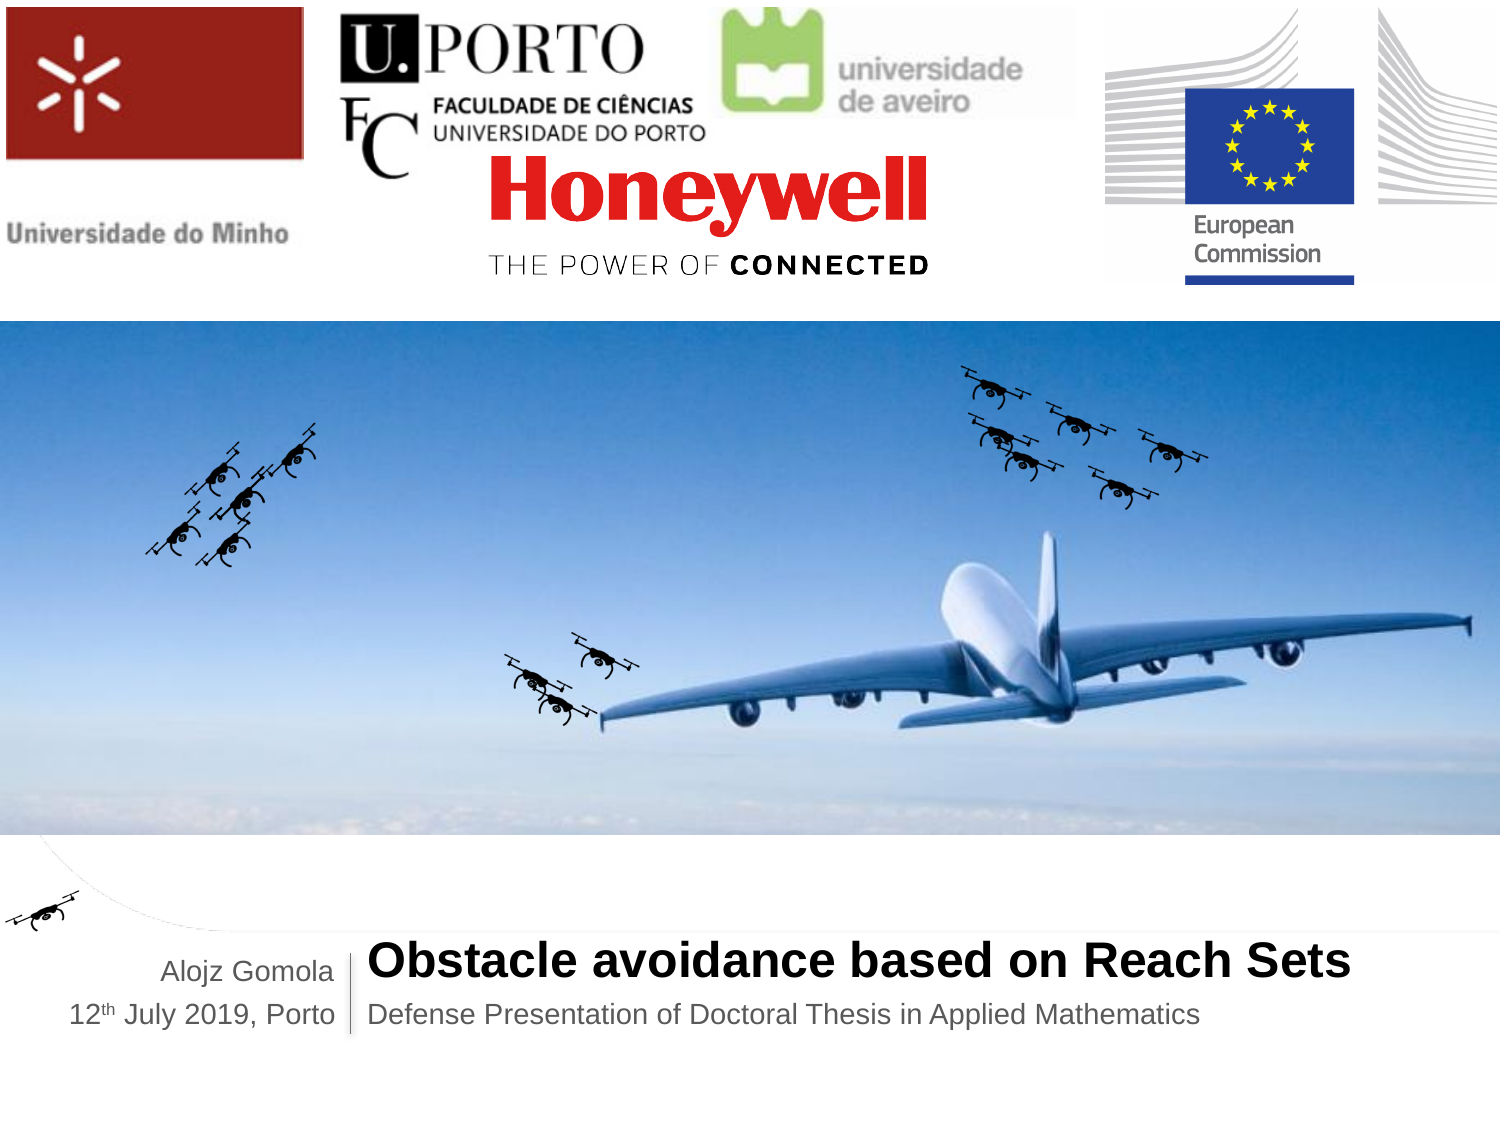

Obstacle avoidance based on Reach Sets
Alojz Gomola
12th July 2019, Porto
Defense Presentation of Doctoral Thesis in Applied Mathematics